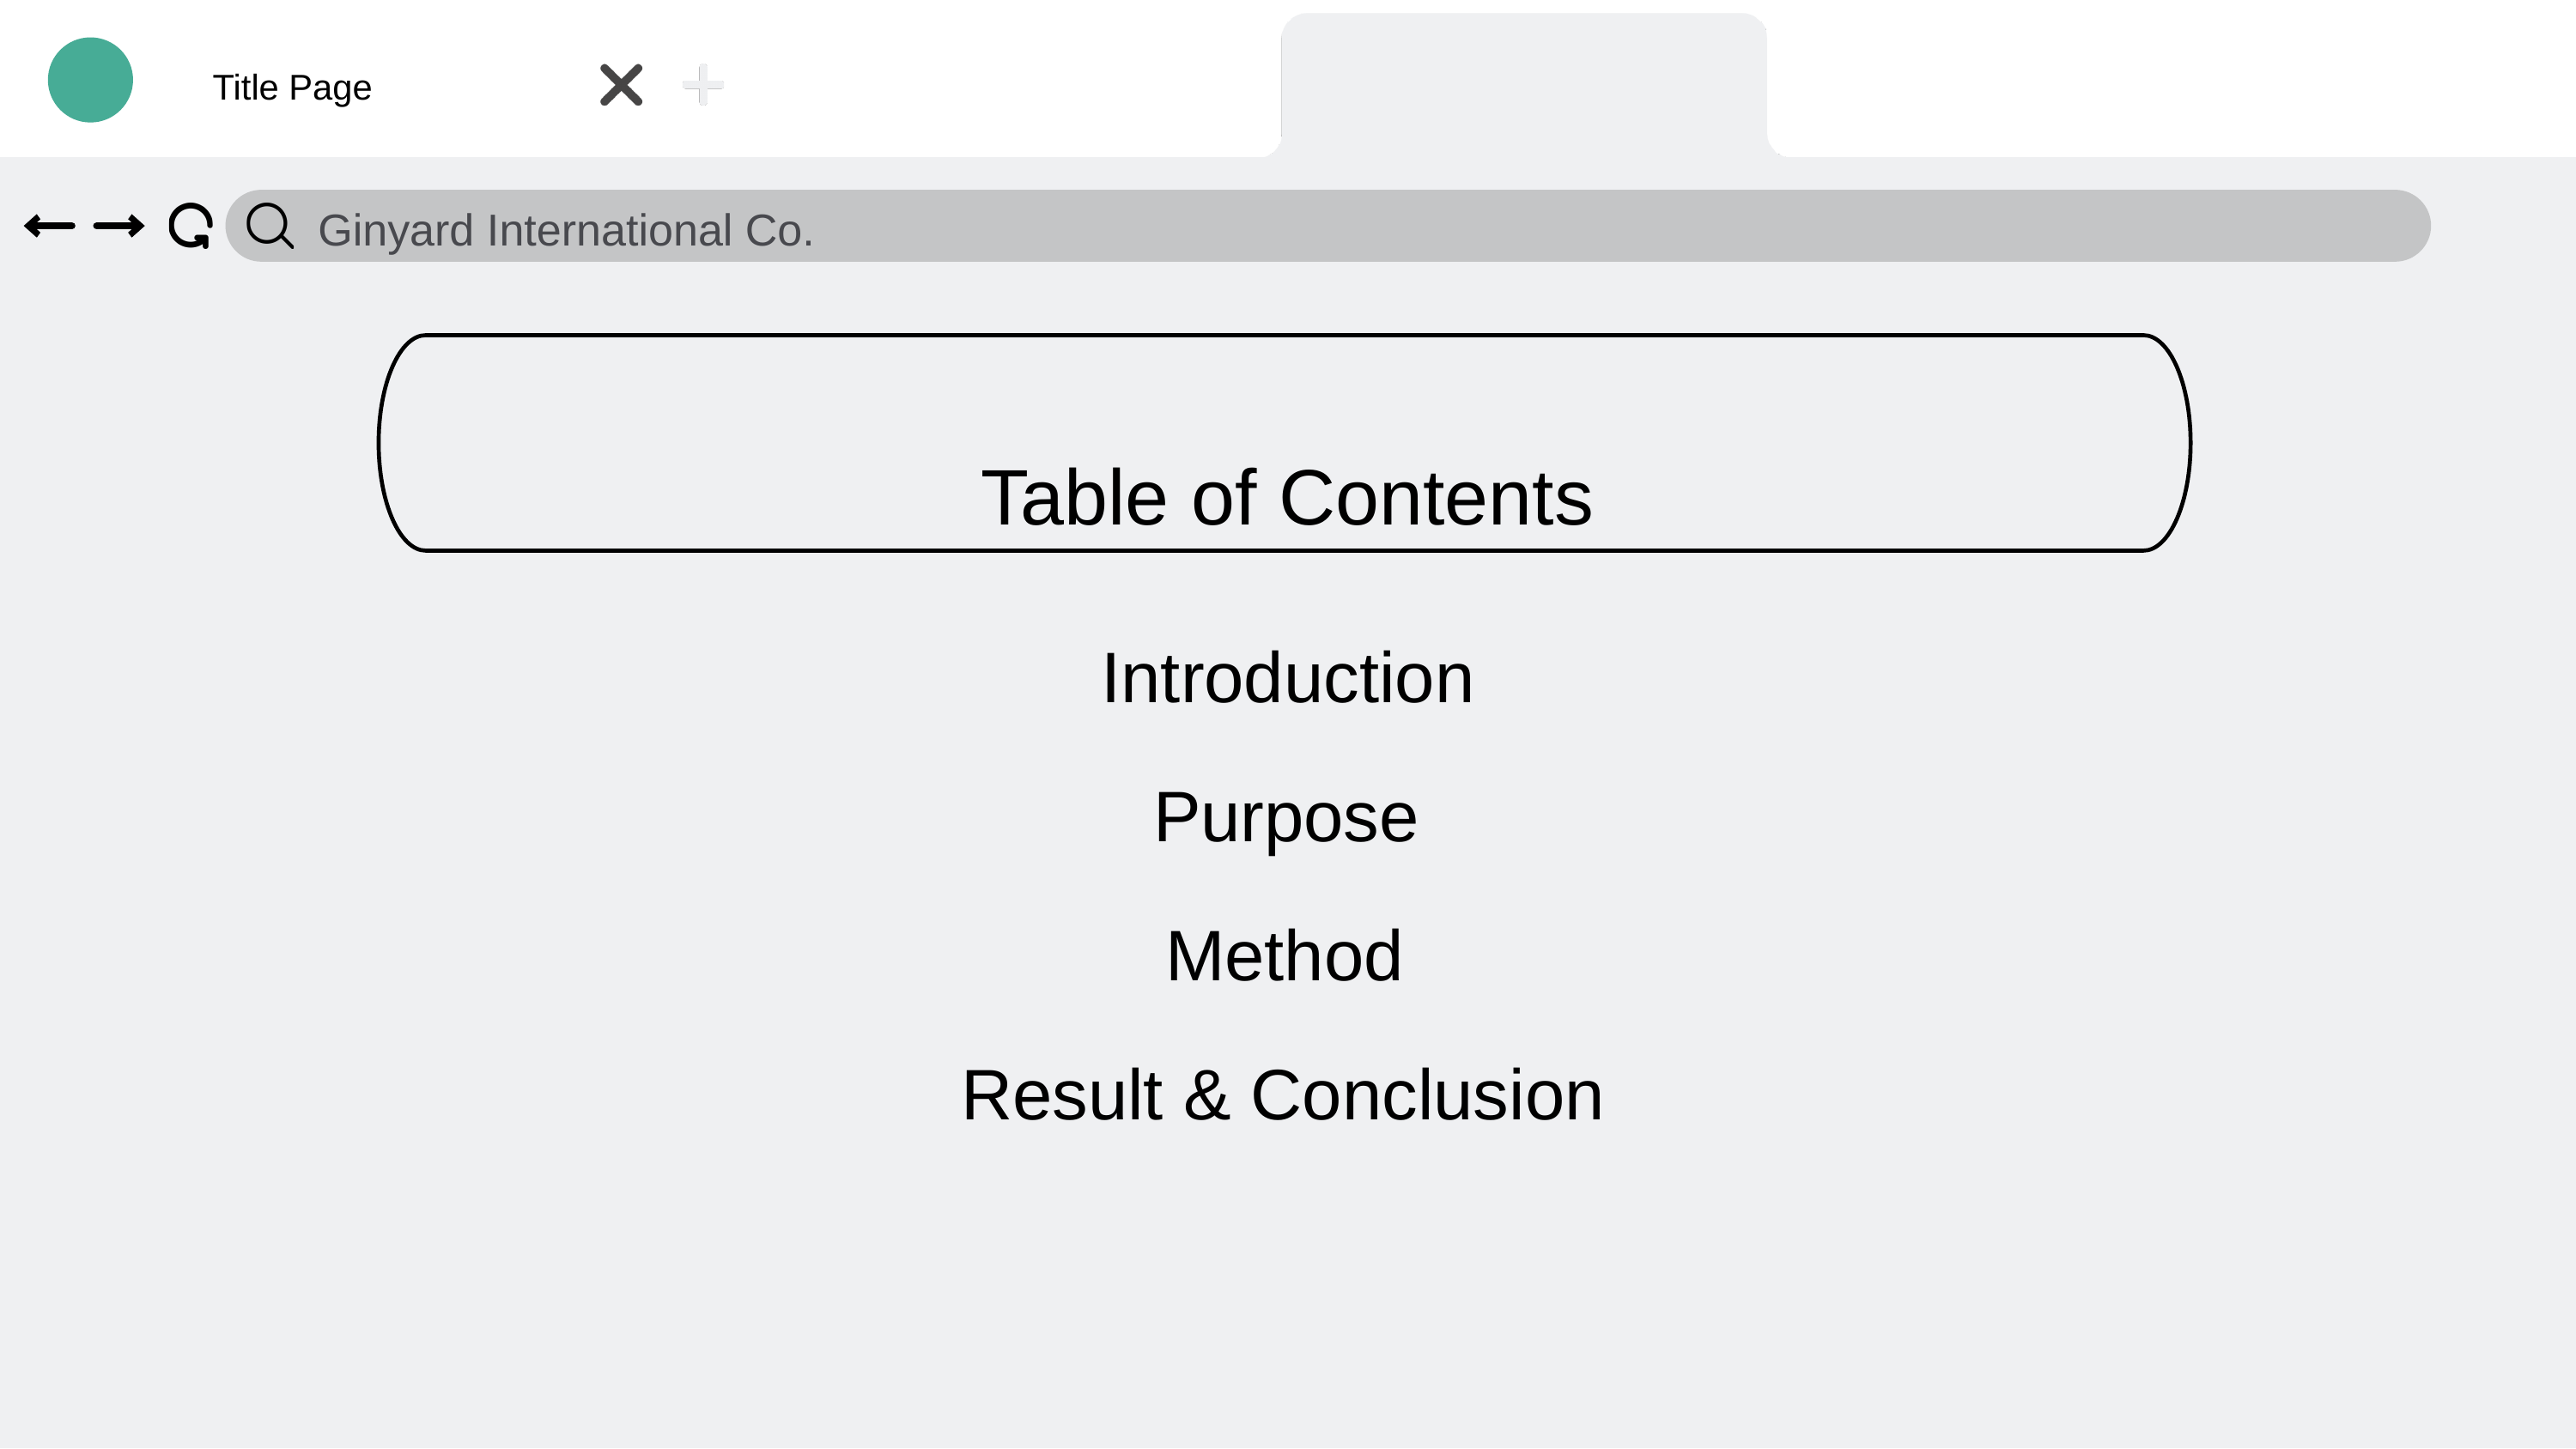

Title Page

Ginyard International Co.

Table of Contents

Introduction
Purpose
Method
Result & Conclusion
2